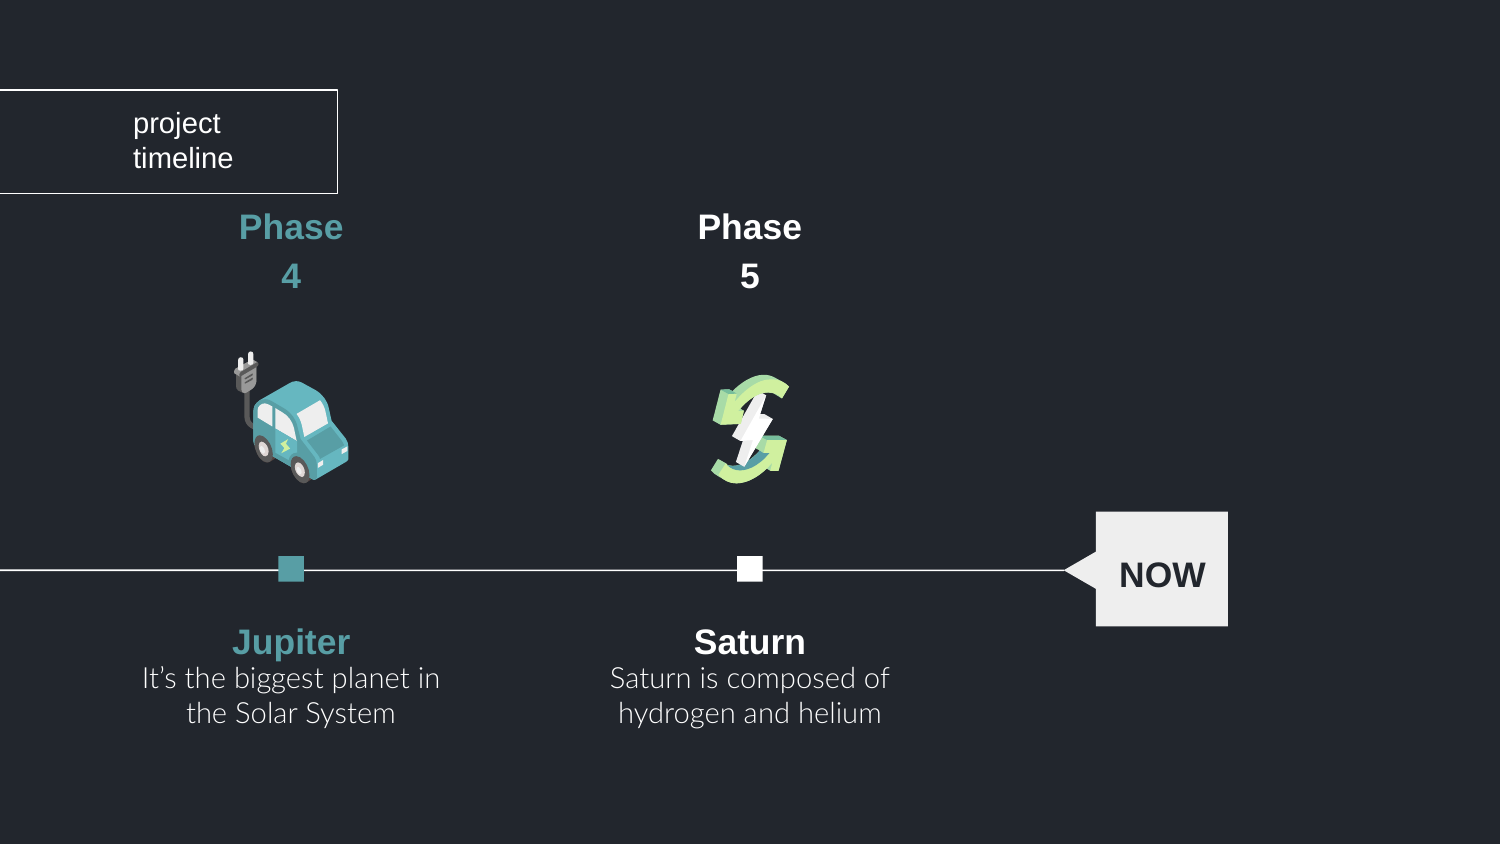

# project timeline
Phase 4
Phase 5

NOW

Jupiter
Saturn
It’s the biggest planet in the Solar System
Saturn is composed of hydrogen and helium